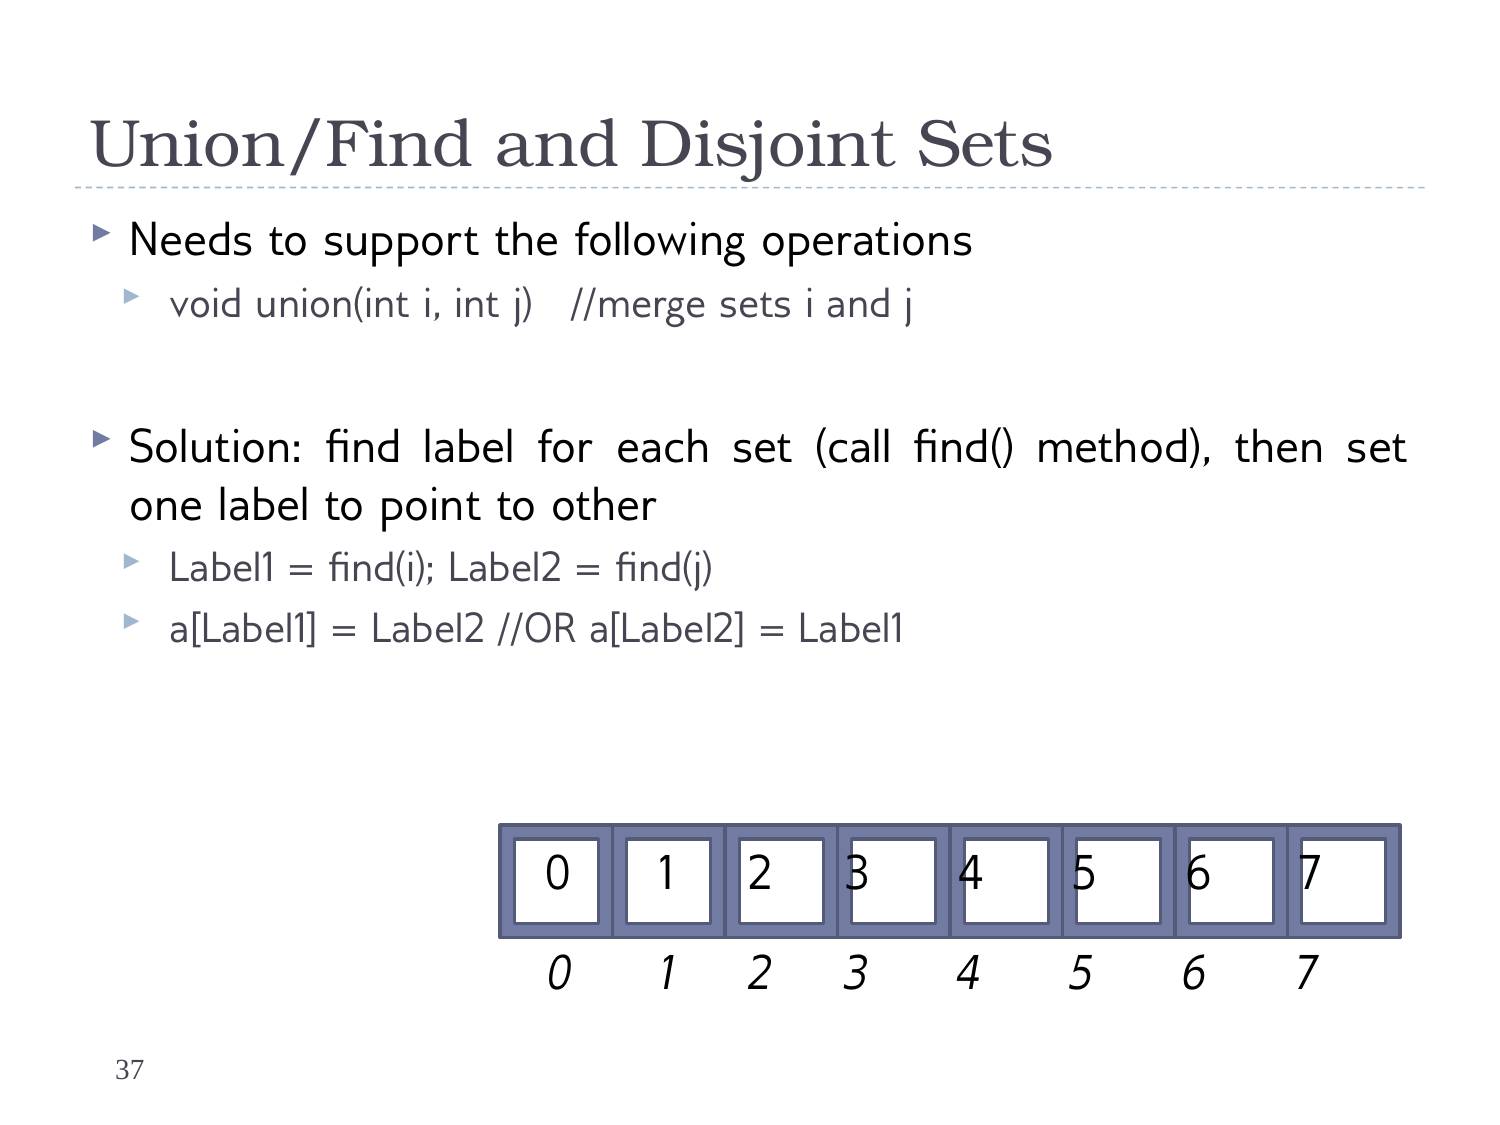

# Union/Find and Disjoint Sets
Needs to support the following operations
void union(int i, int j)	//merge sets i and j

Solution: find label for each set (call find() method), then set one label to point to other
Label1 = find(i); Label2 = find(j)
a[Label1] = Label2 //OR a[Label2] = Label1

  0      1     2     3      4      5      6      7

  0      1     2     3      4      5      6      7
37